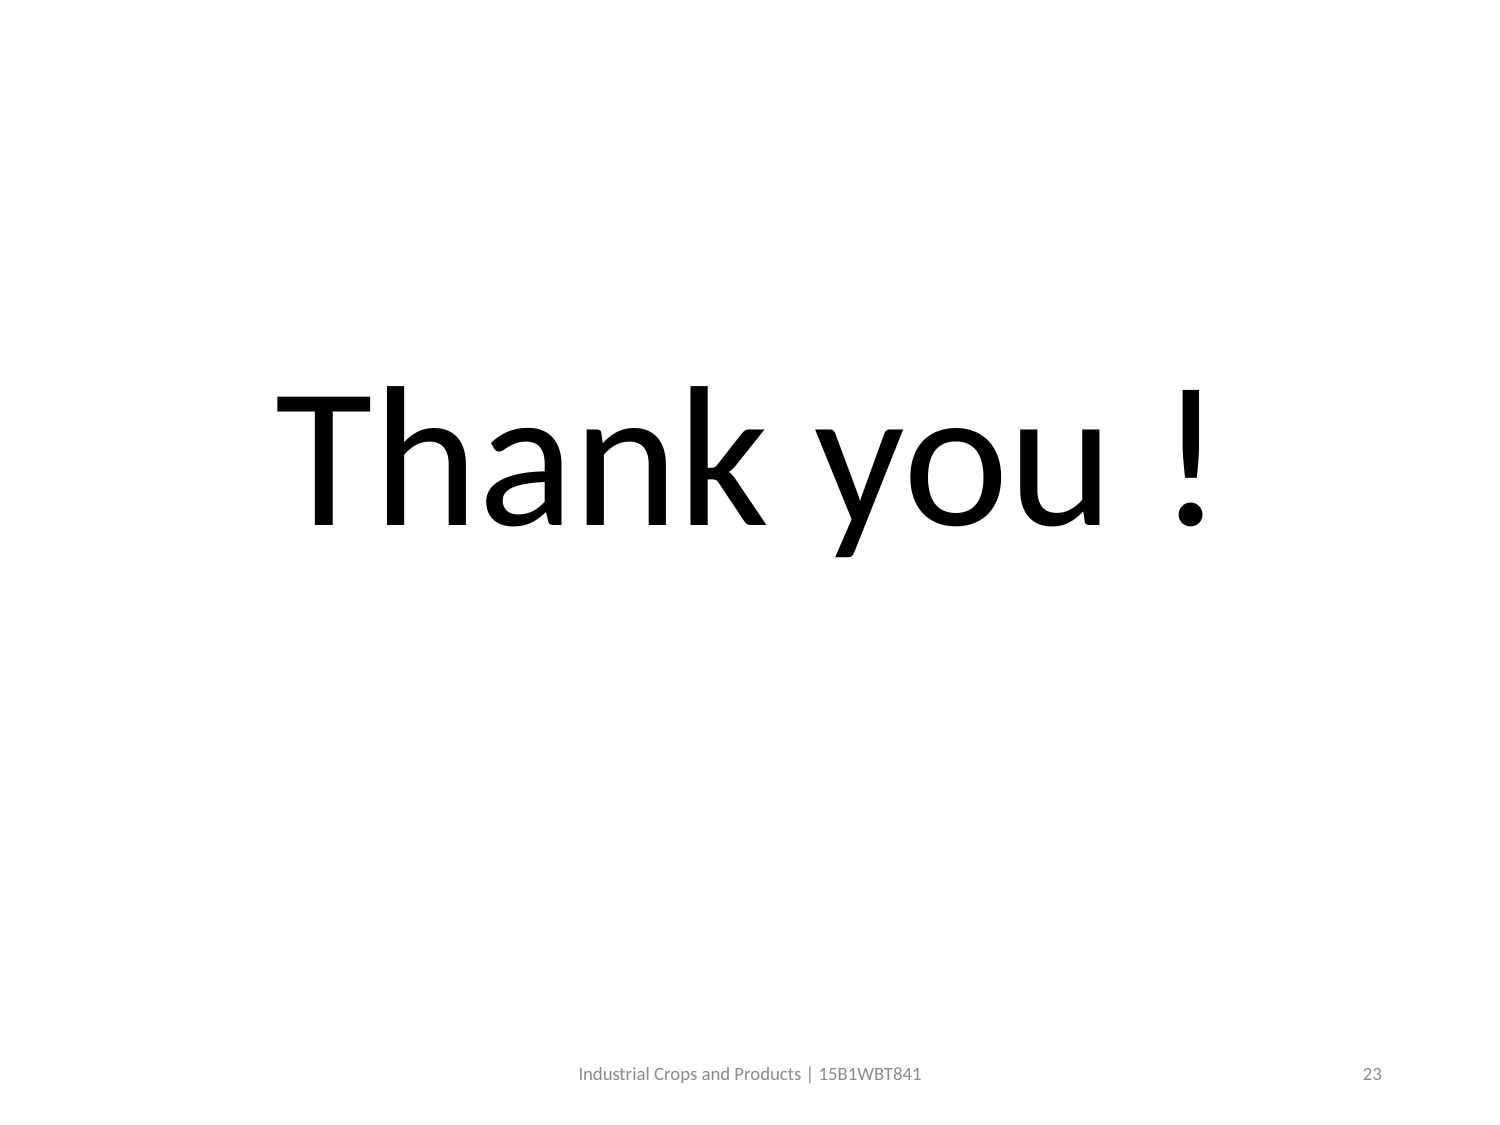

# Thank you !

Industrial Crops and Products | 15B1WBT841
23